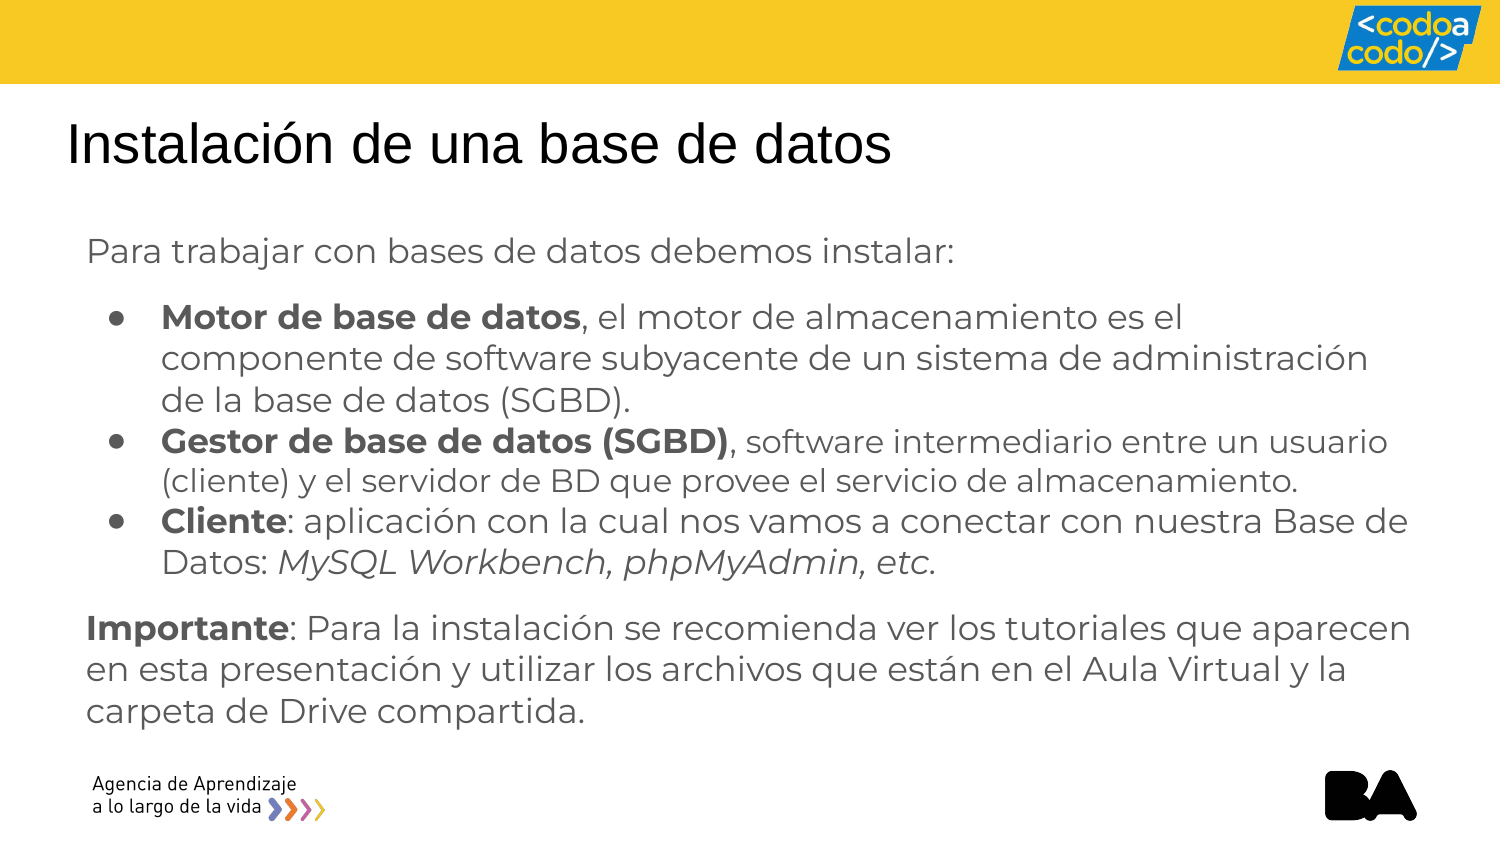

# Instalación de una base de datos

Para trabajar con bases de datos debemos instalar:
Motor de base de datos, el motor de almacenamiento es el componente de software subyacente de un sistema de administración de la base de datos (SGBD).
Gestor de base de datos (SGBD), software intermediario entre un usuario (cliente) y el servidor de BD que provee el servicio de almacenamiento.
Cliente: aplicación con la cual nos vamos a conectar con nuestra Base de Datos: MySQL Workbench, phpMyAdmin, etc.
Importante: Para la instalación se recomienda ver los tutoriales que aparecen en esta presentación y utilizar los archivos que están en el Aula Virtual y la carpeta de Drive compartida.